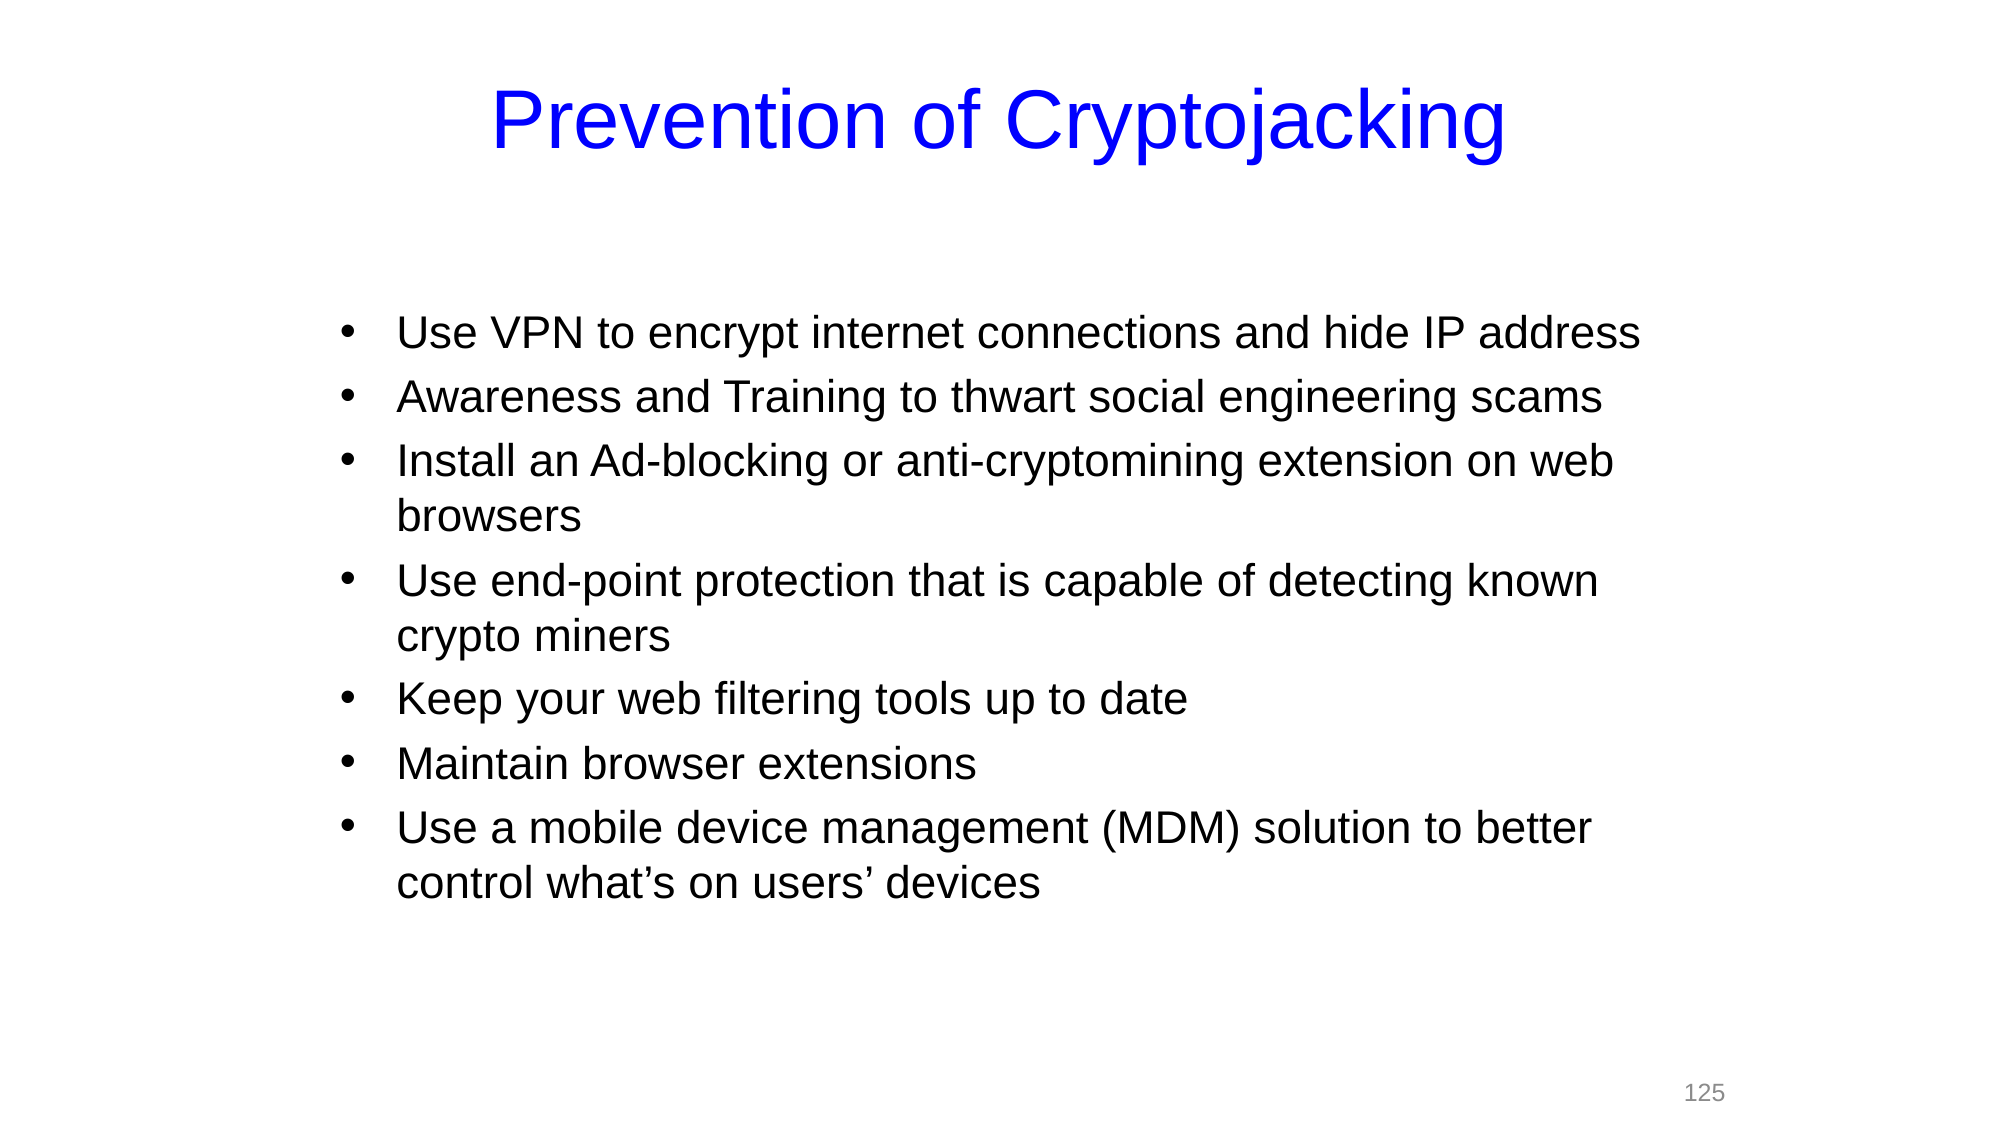

Prevention of Cryptojacking
Use VPN to encrypt internet connections and hide IP address
Awareness and Training to thwart social engineering scams
Install an Ad-blocking or anti-cryptomining extension on web browsers
Use end-point protection that is capable of detecting known crypto miners
Keep your web filtering tools up to date
Maintain browser extensions
Use a mobile device management (MDM) solution to better control what’s on users’ devices

125